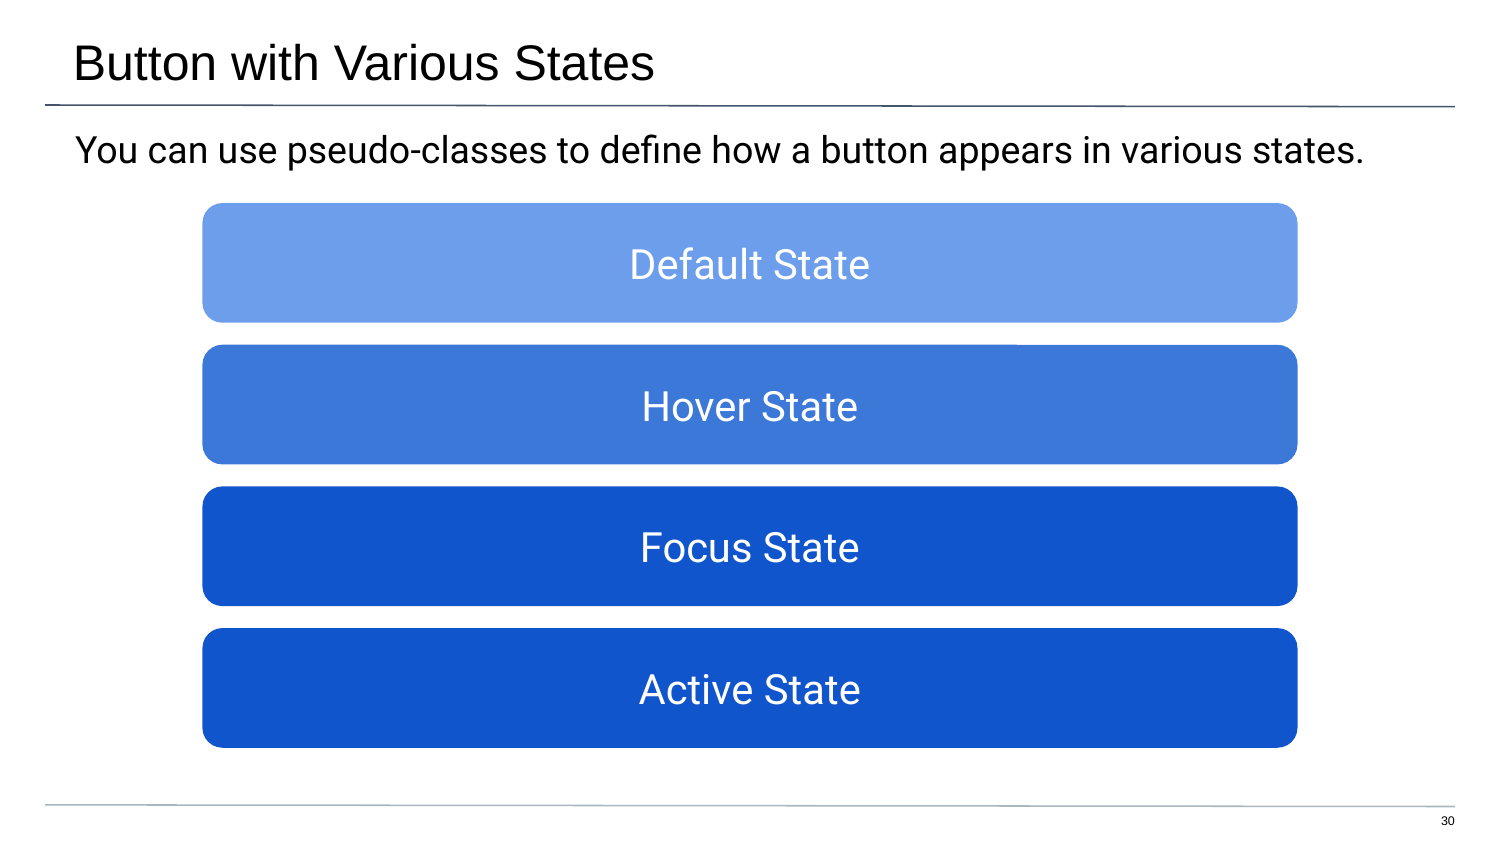

# Button with Various States
You can use pseudo-classes to define how a button appears in various states.
Default State
Hover State
Focus State
Active State

30